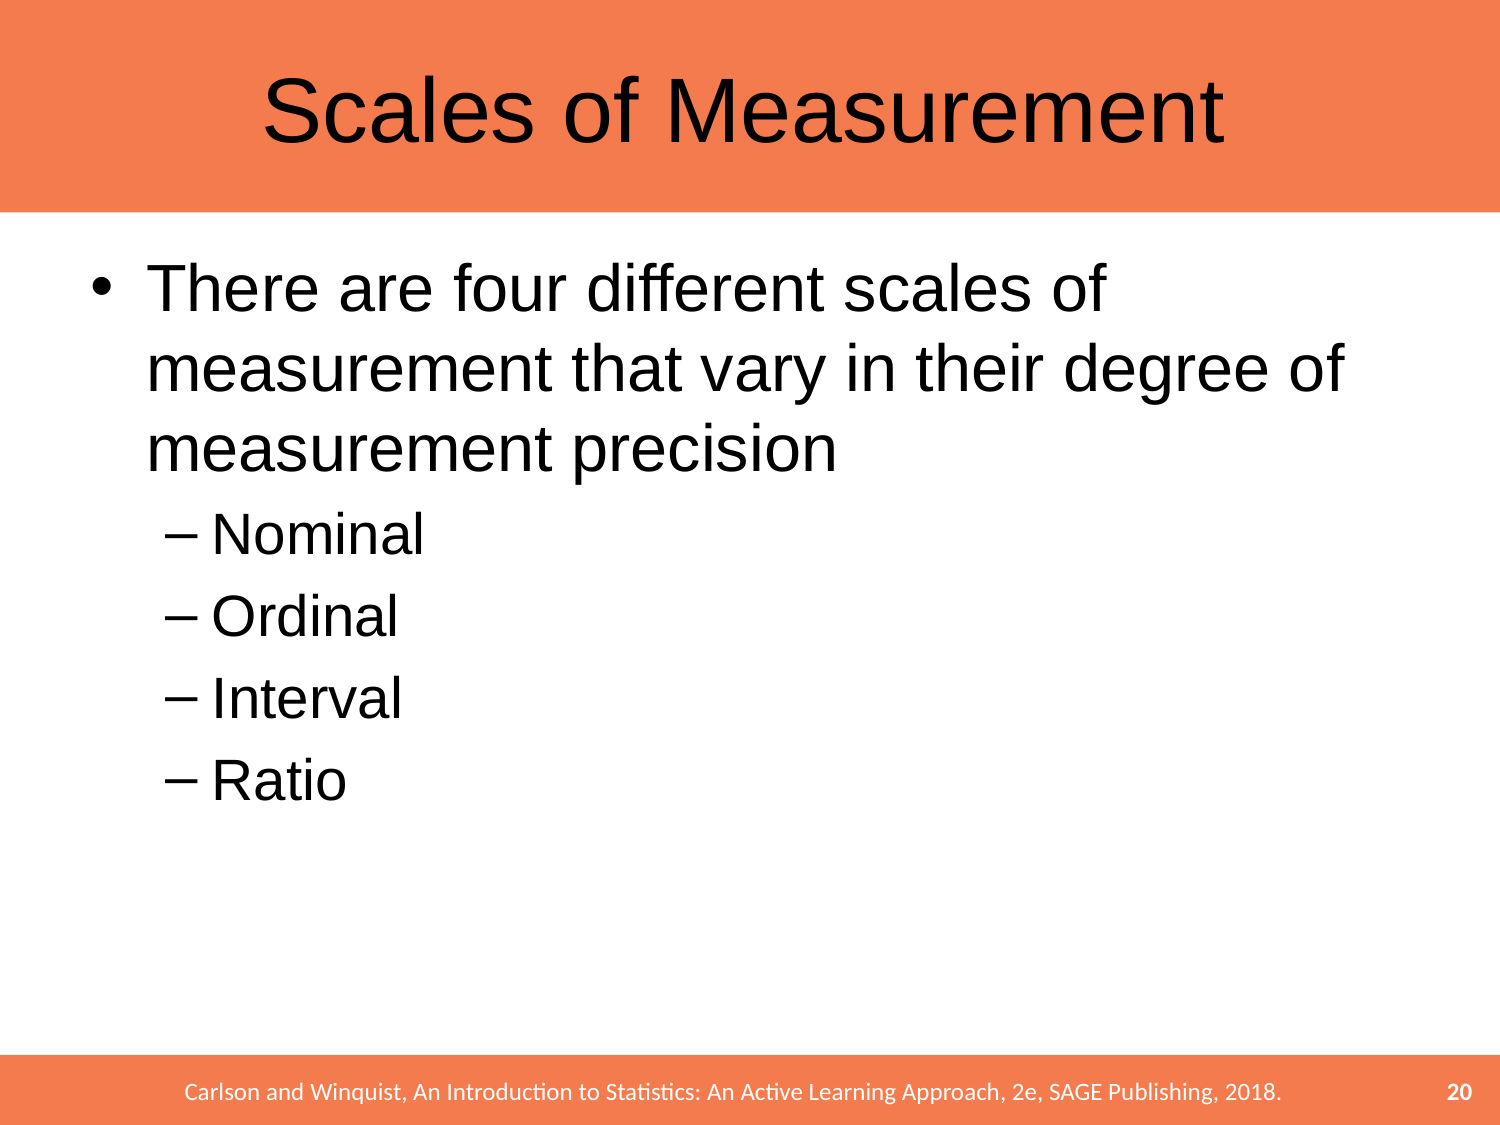

# Scales of Measurement
There are four different scales of measurement that vary in their degree of measurement precision
Nominal
Ordinal
Interval
Ratio
20
Carlson and Winquist, An Introduction to Statistics: An Active Learning Approach, 2e, SAGE Publishing, 2018.